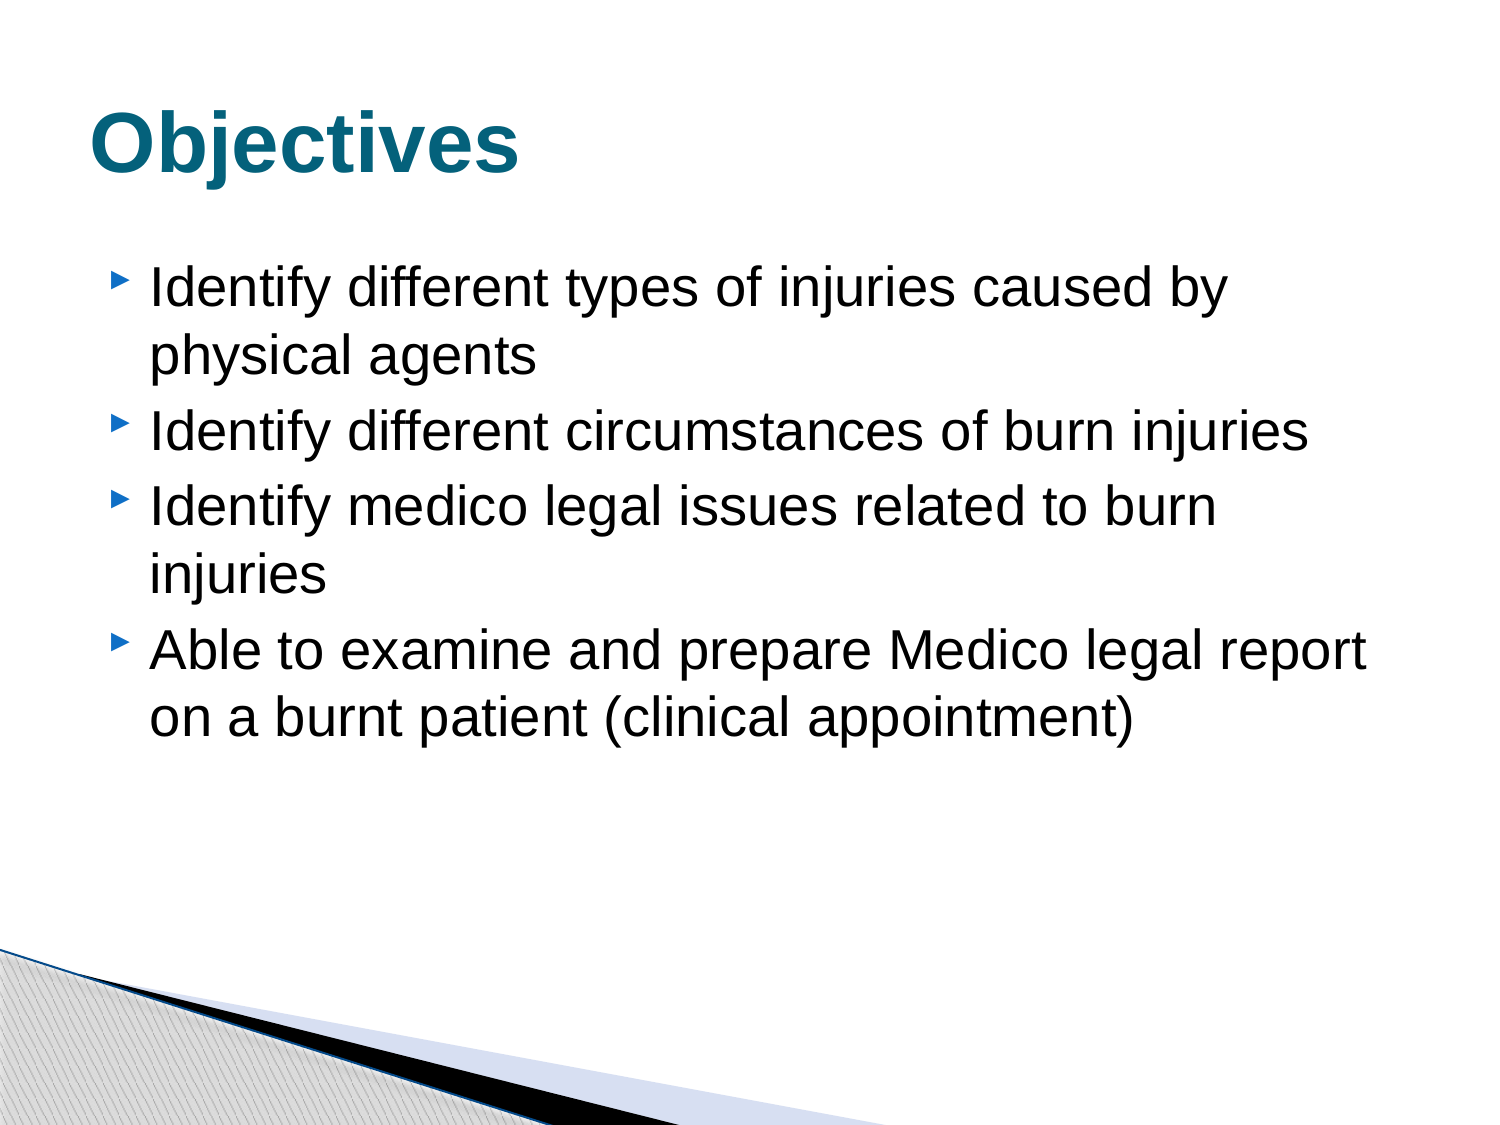

# Objectives
Identify different types of injuries caused by physical agents
Identify different circumstances of burn injuries
Identify medico legal issues related to burn injuries
Able to examine and prepare Medico legal report on a burnt patient (clinical appointment)